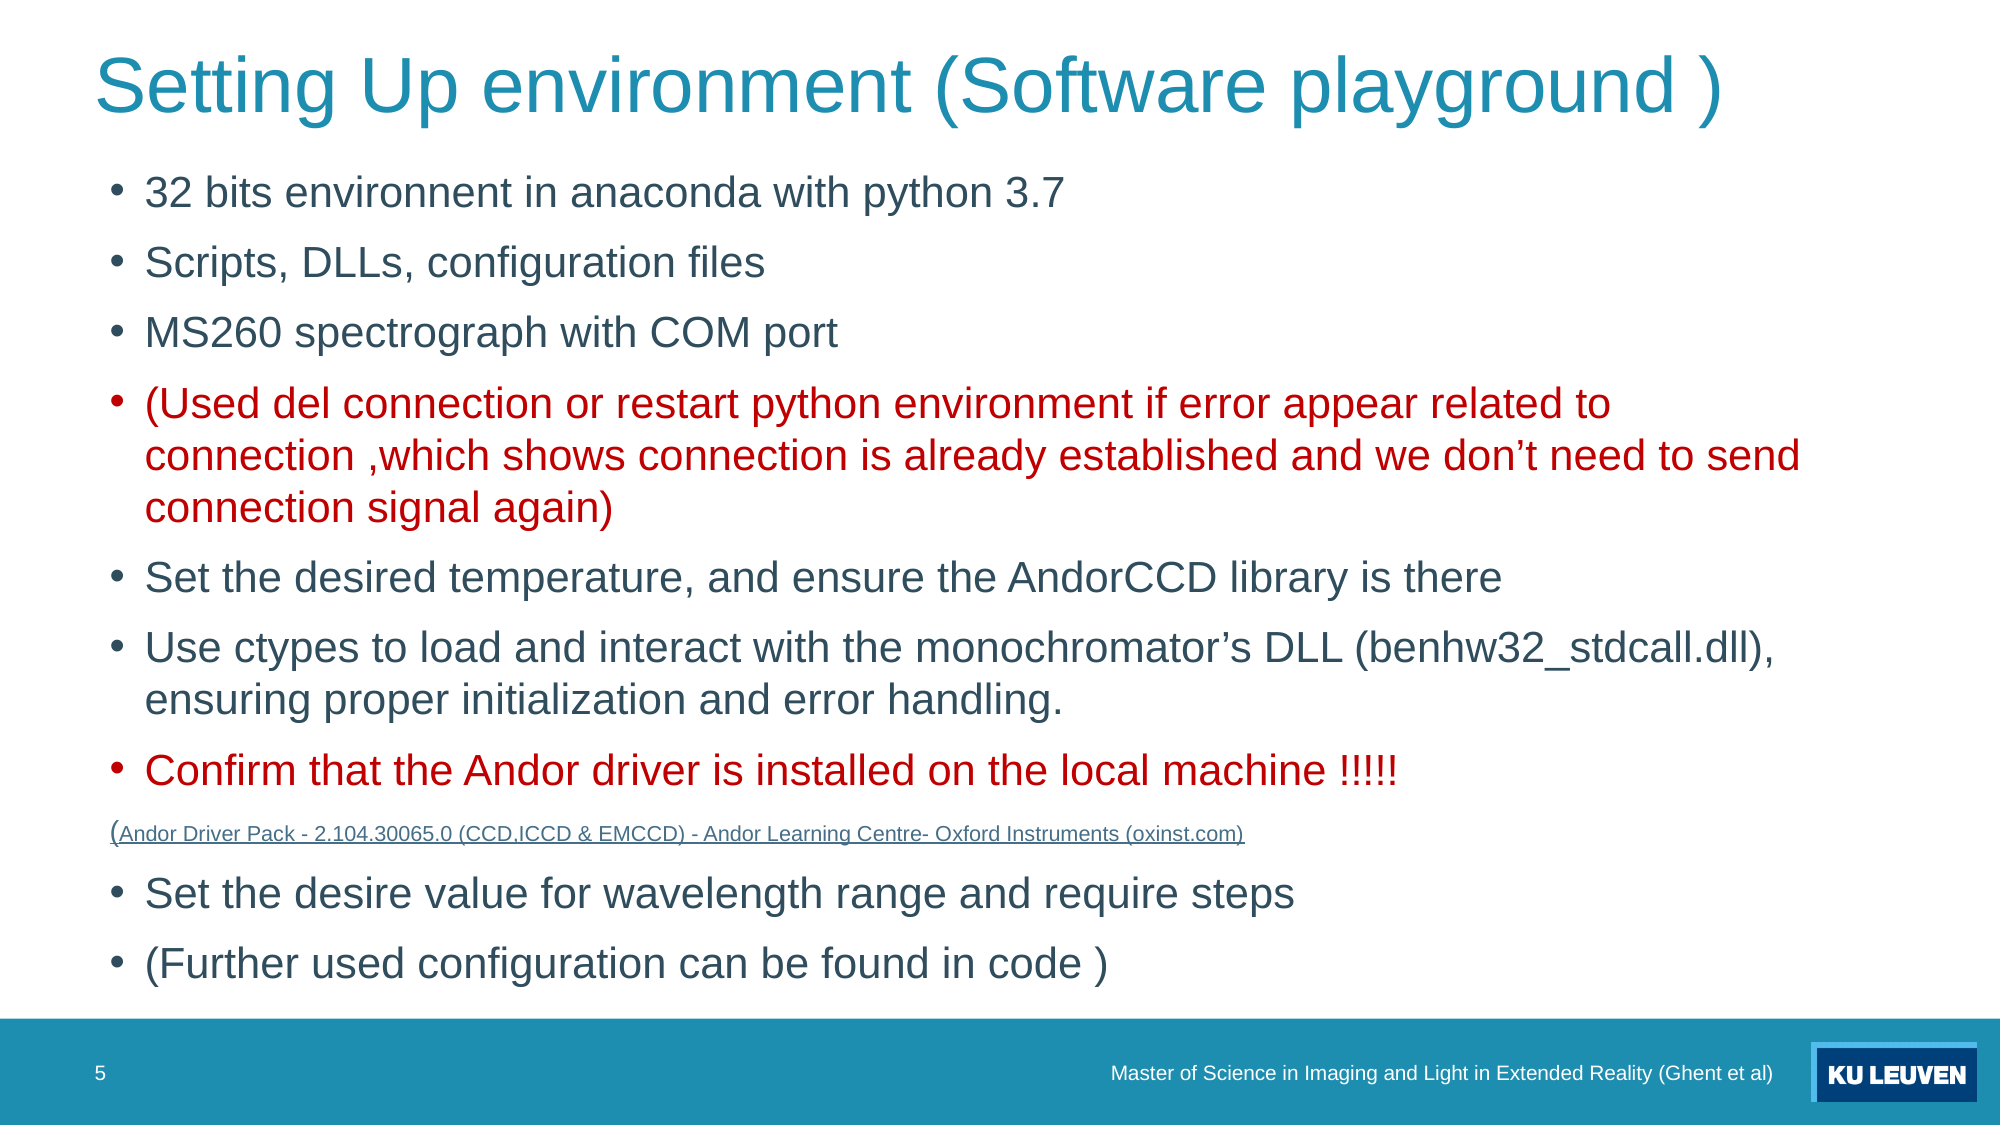

# Setting Up environment (Software playground )
32 bits environnent in anaconda with python 3.7
Scripts, DLLs, configuration files
MS260 spectrograph with COM port
(Used del connection or restart python environment if error appear related to connection ,which shows connection is already established and we don’t need to send connection signal again)
Set the desired temperature, and ensure the AndorCCD library is there
Use ctypes to load and interact with the monochromator’s DLL (benhw32_stdcall.dll), ensuring proper initialization and error handling.
Confirm that the Andor driver is installed on the local machine !!!!!
(Andor Driver Pack - 2.104.30065.0 (CCD,ICCD & EMCCD) - Andor Learning Centre- Oxford Instruments (oxinst.com)
Set the desire value for wavelength range and require steps
(Further used configuration can be found in code )
5
Master of Science in Imaging and Light in Extended Reality (Ghent et al)